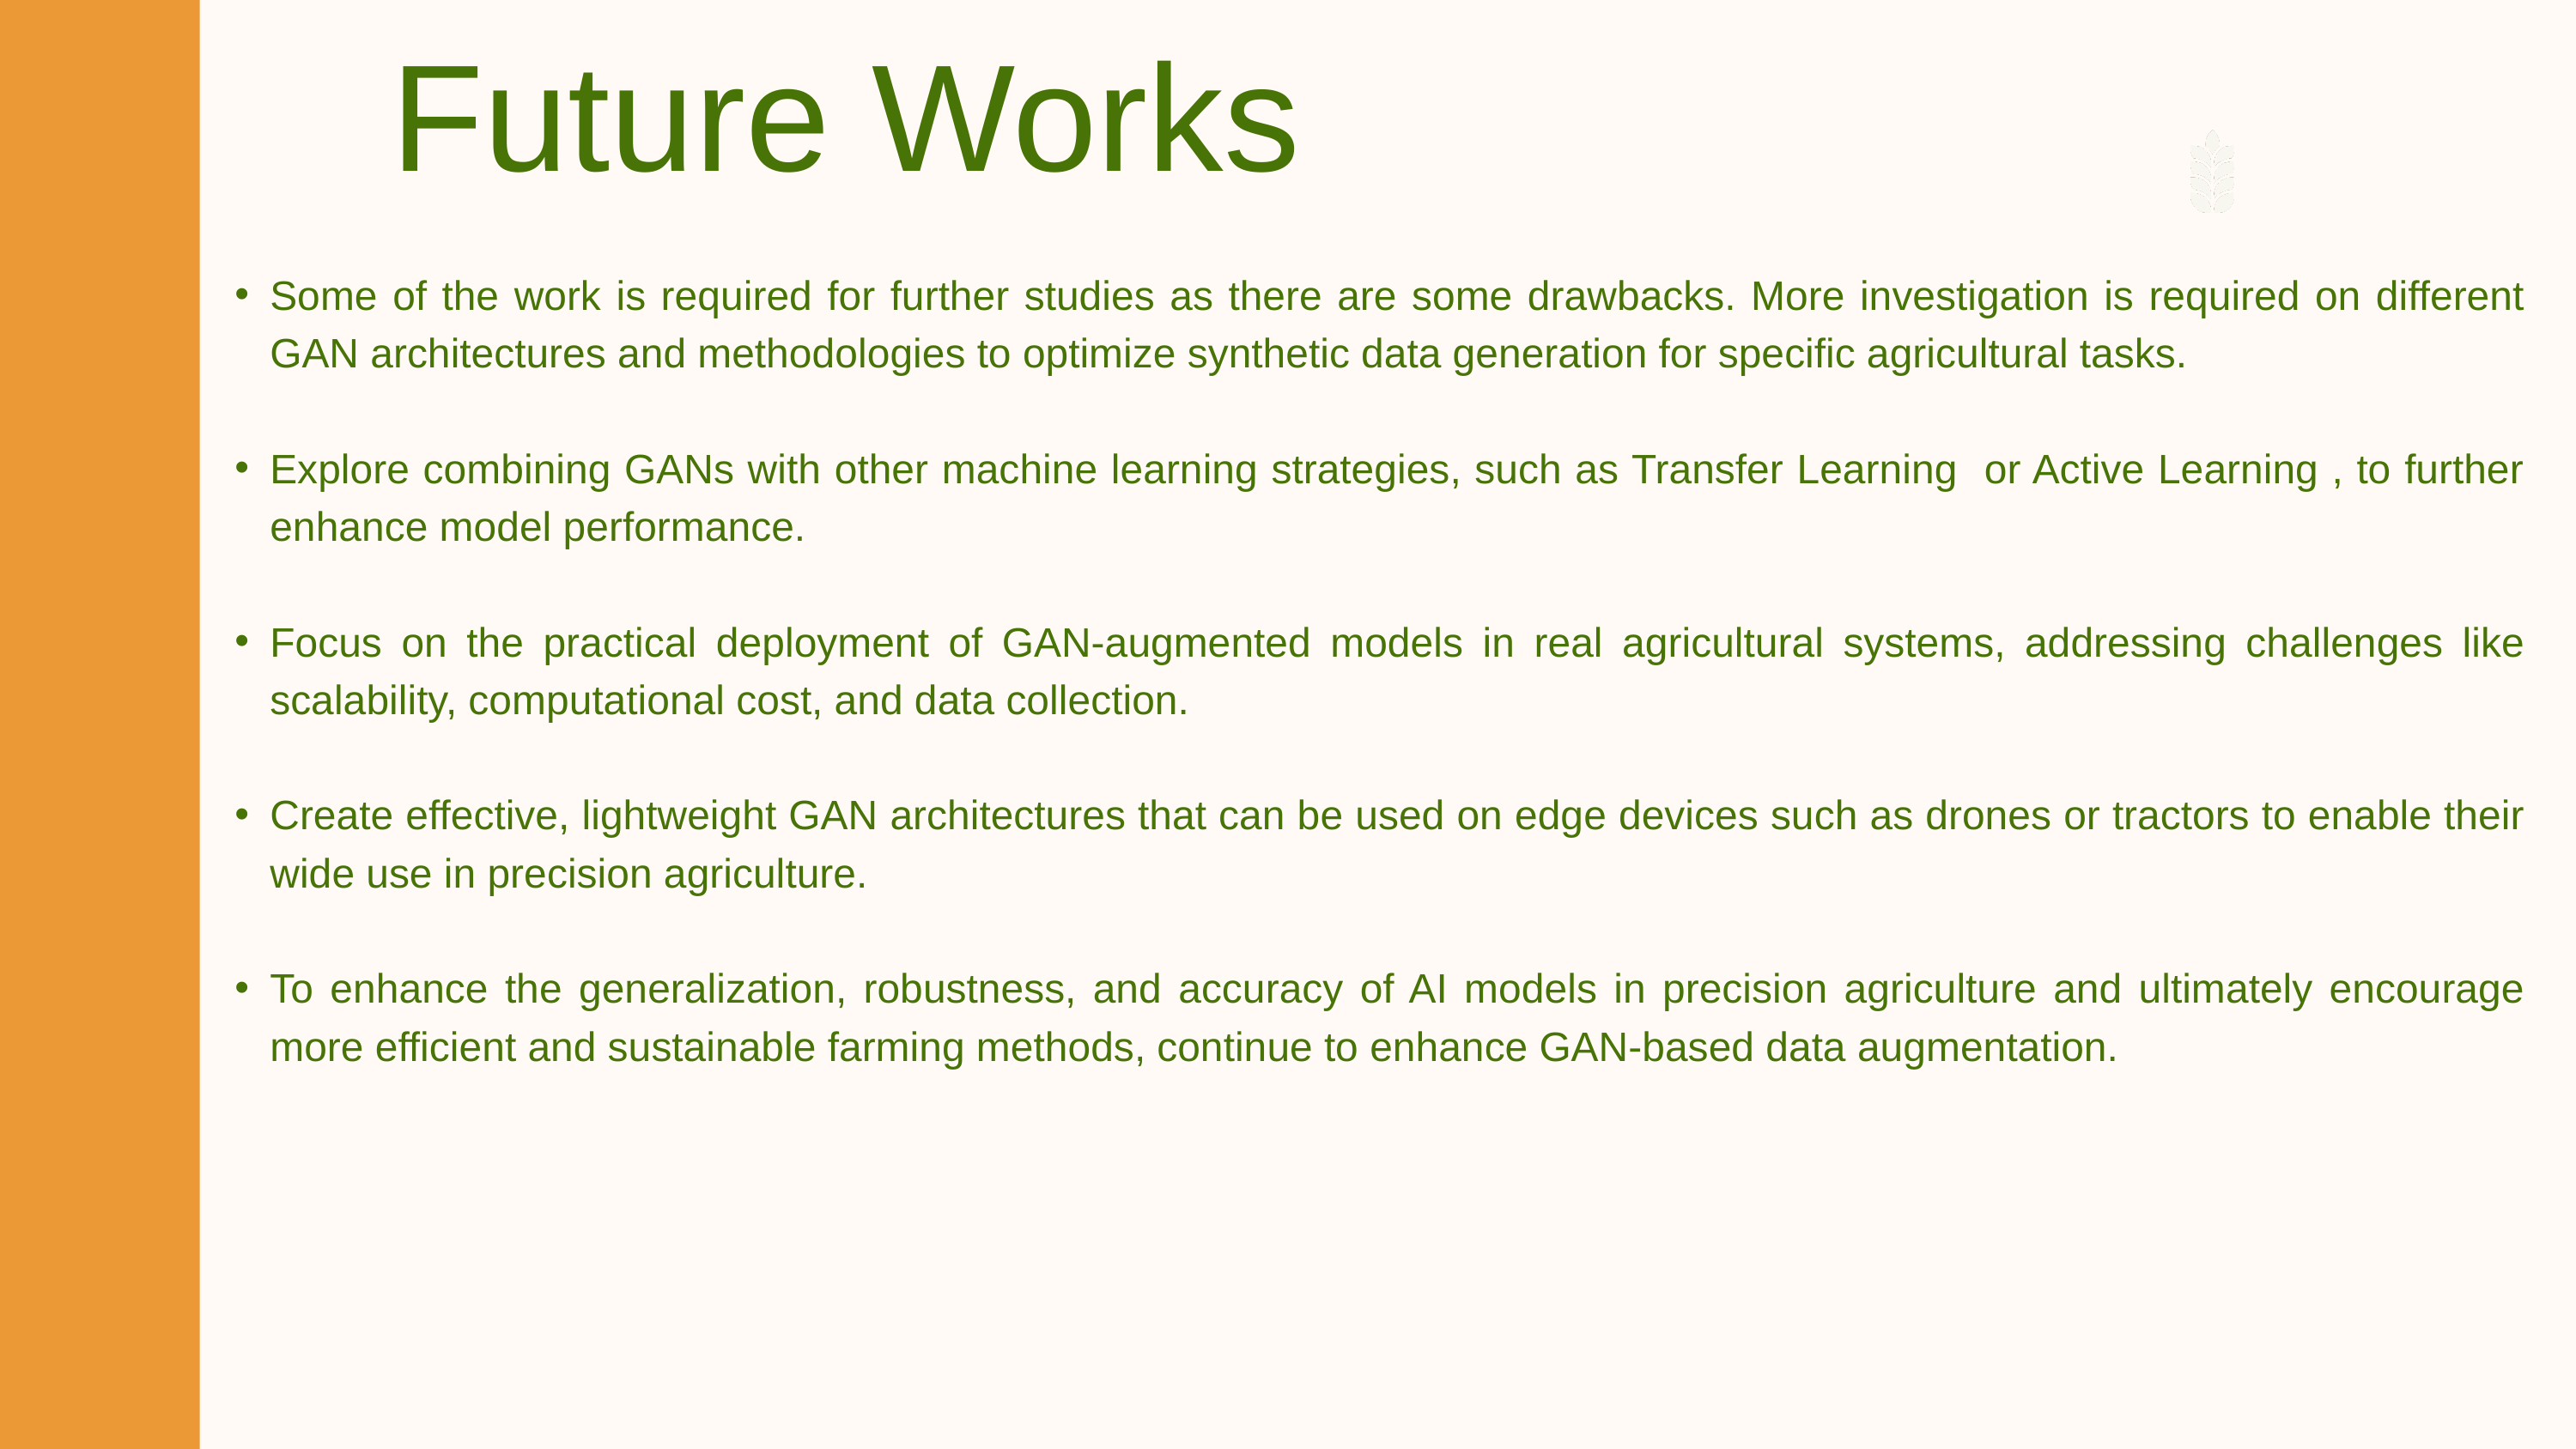

Future Works

Some of the work is required for further studies as there are some drawbacks. More investigation is required on different GAN architectures and methodologies to optimize synthetic data generation for specific agricultural tasks.

Explore combining GANs with other machine learning strategies, such as Transfer Learning  or Active Learning , to further enhance model performance.

Focus on the practical deployment of GAN-augmented models in real agricultural systems, addressing challenges like scalability, computational cost, and data collection.

Create effective, lightweight GAN architectures that can be used on edge devices such as drones or tractors to enable their wide use in precision agriculture.

To enhance the generalization, robustness, and accuracy of AI models in precision agriculture and ultimately encourage more efficient and sustainable farming methods, continue to enhance GAN-based data augmentation.